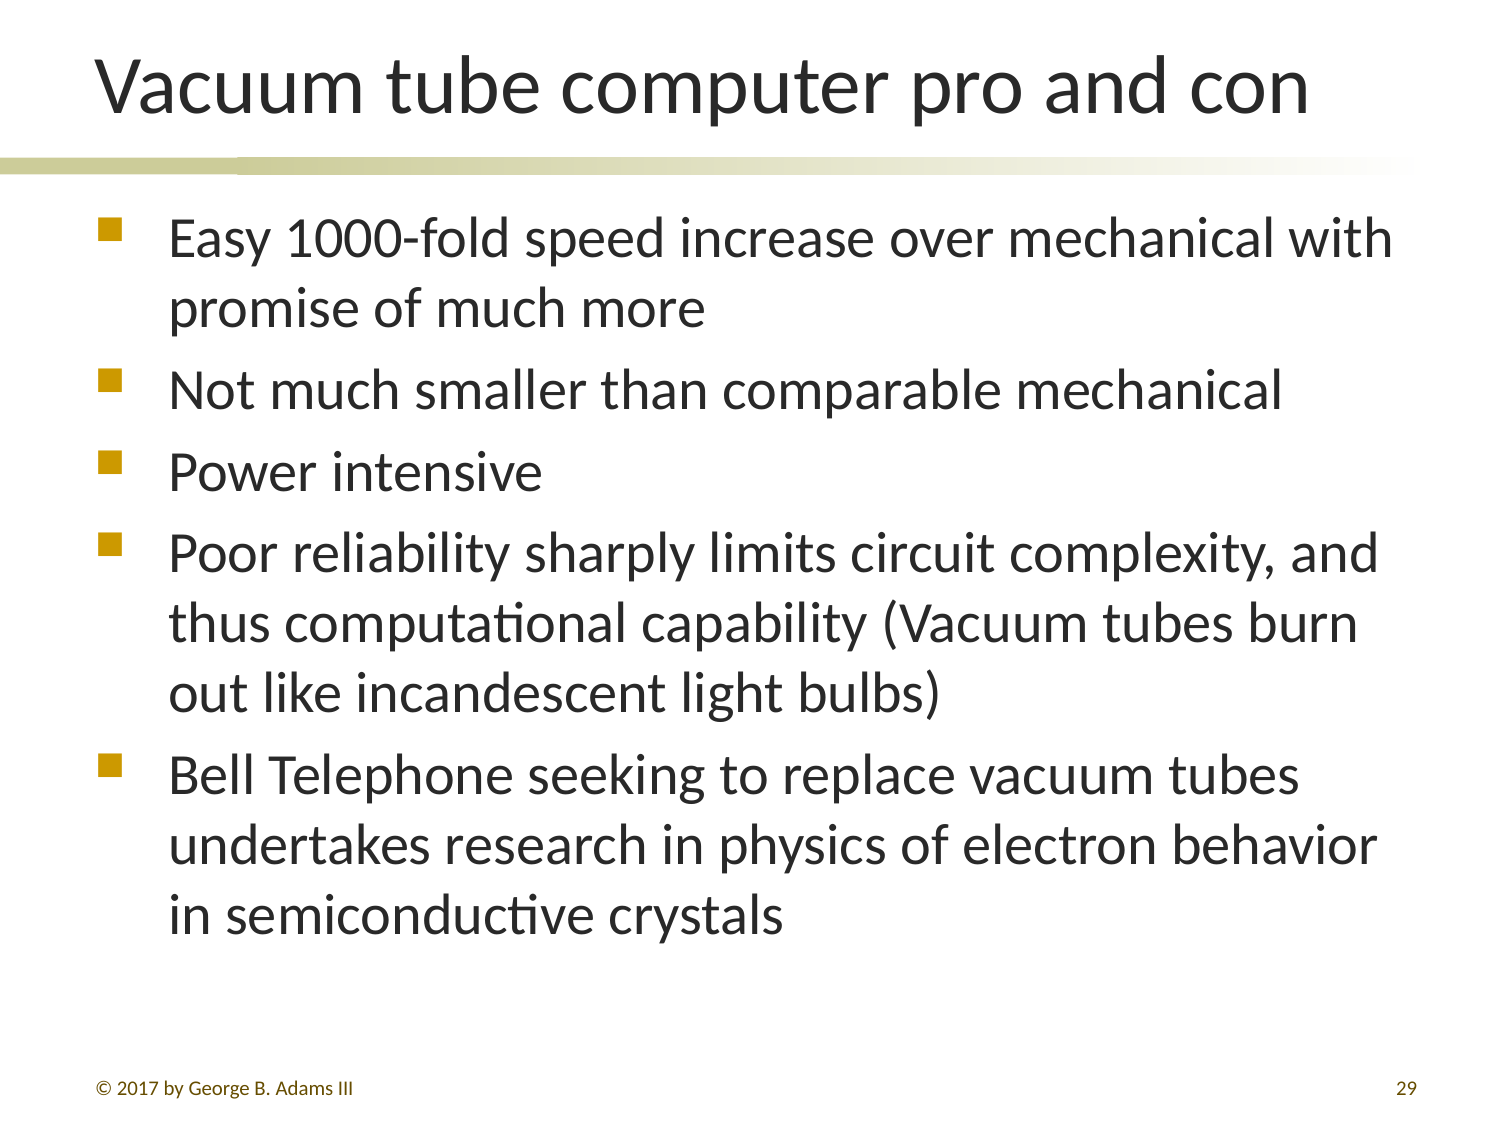

# Vacuum tube computer pro and con
Easy 1000-fold speed increase over mechanical with promise of much more
Not much smaller than comparable mechanical
Power intensive
Poor reliability sharply limits circuit complexity, and thus computational capability (Vacuum tubes burn out like incandescent light bulbs)
Bell Telephone seeking to replace vacuum tubes undertakes research in physics of electron behavior in semiconductive crystals
© 2017 by George B. Adams III
29